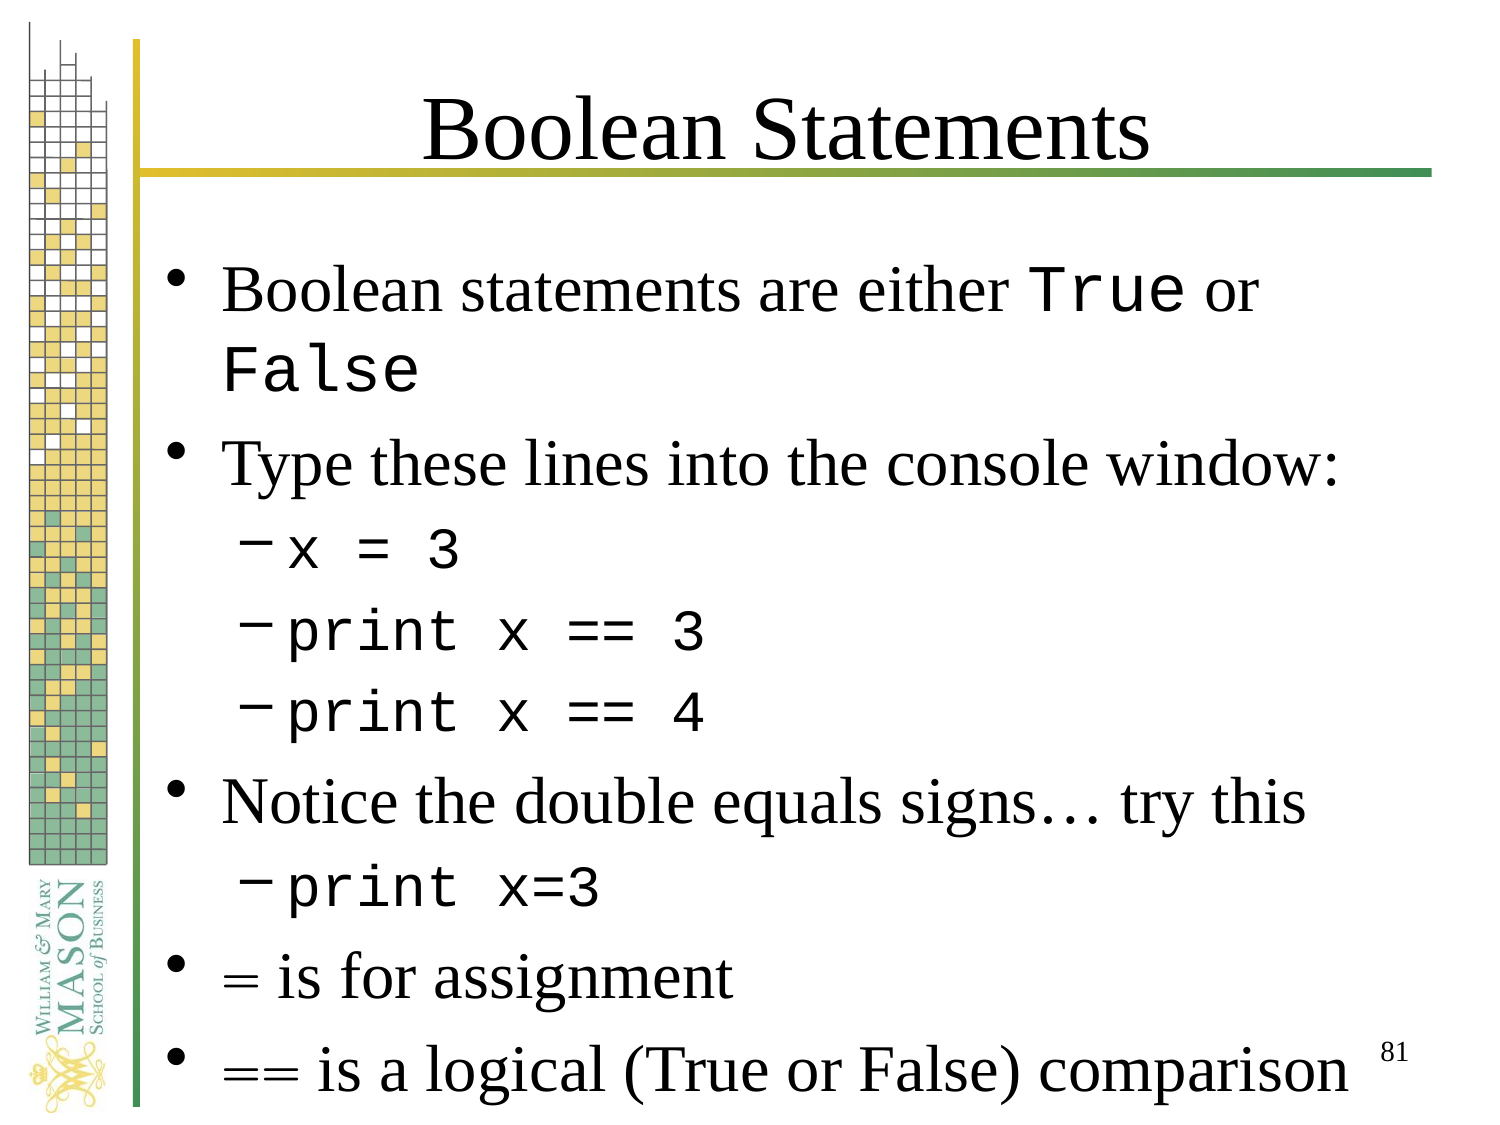

# Boolean Statements
Boolean statements are either True or False
Type these lines into the console window:
x = 3
print x == 3
print x == 4
Notice the double equals signs… try this
print x=3
= is for assignment
== is a logical (True or False) comparison
81